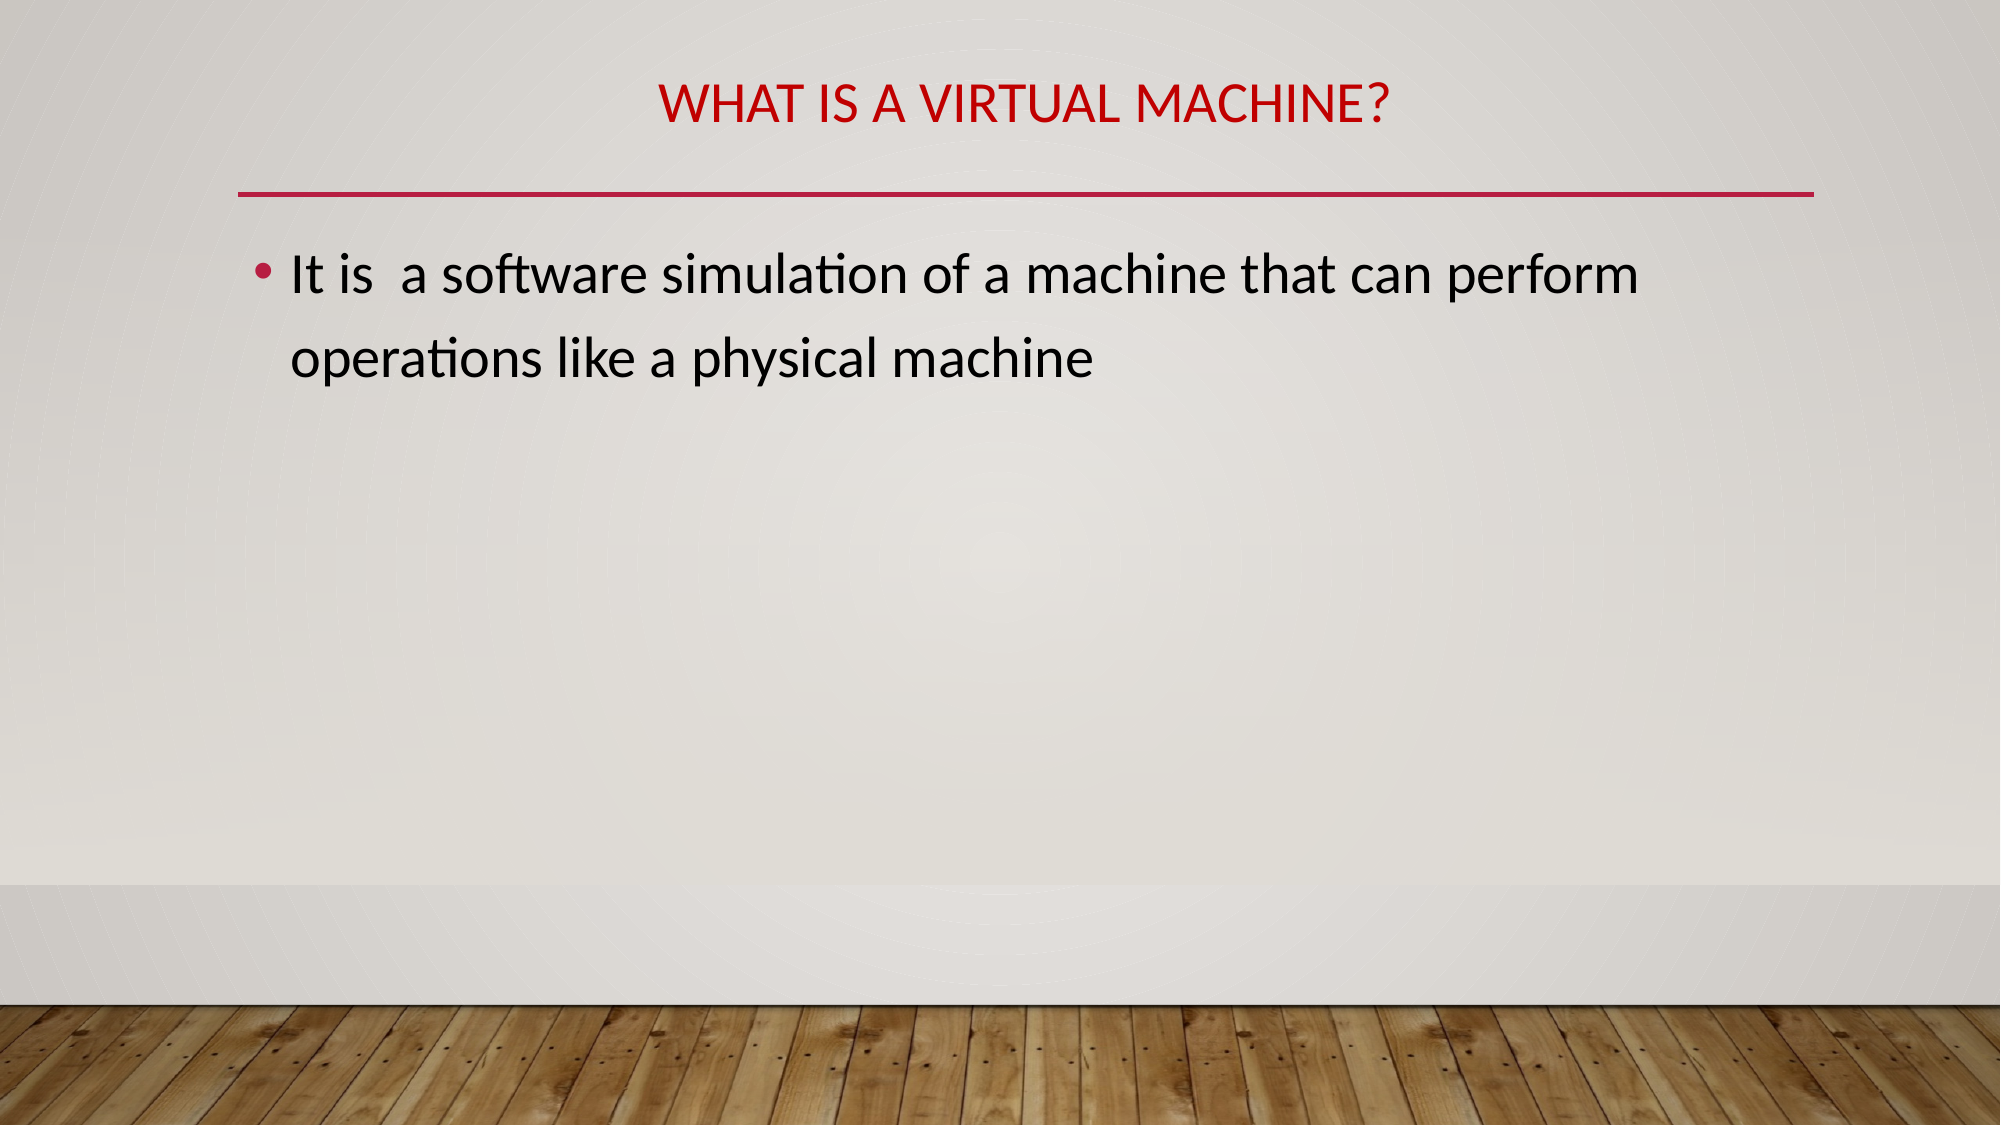

# What is a Virtual Machine?
It is  a software simulation of a machine that can perform operations like a physical machine